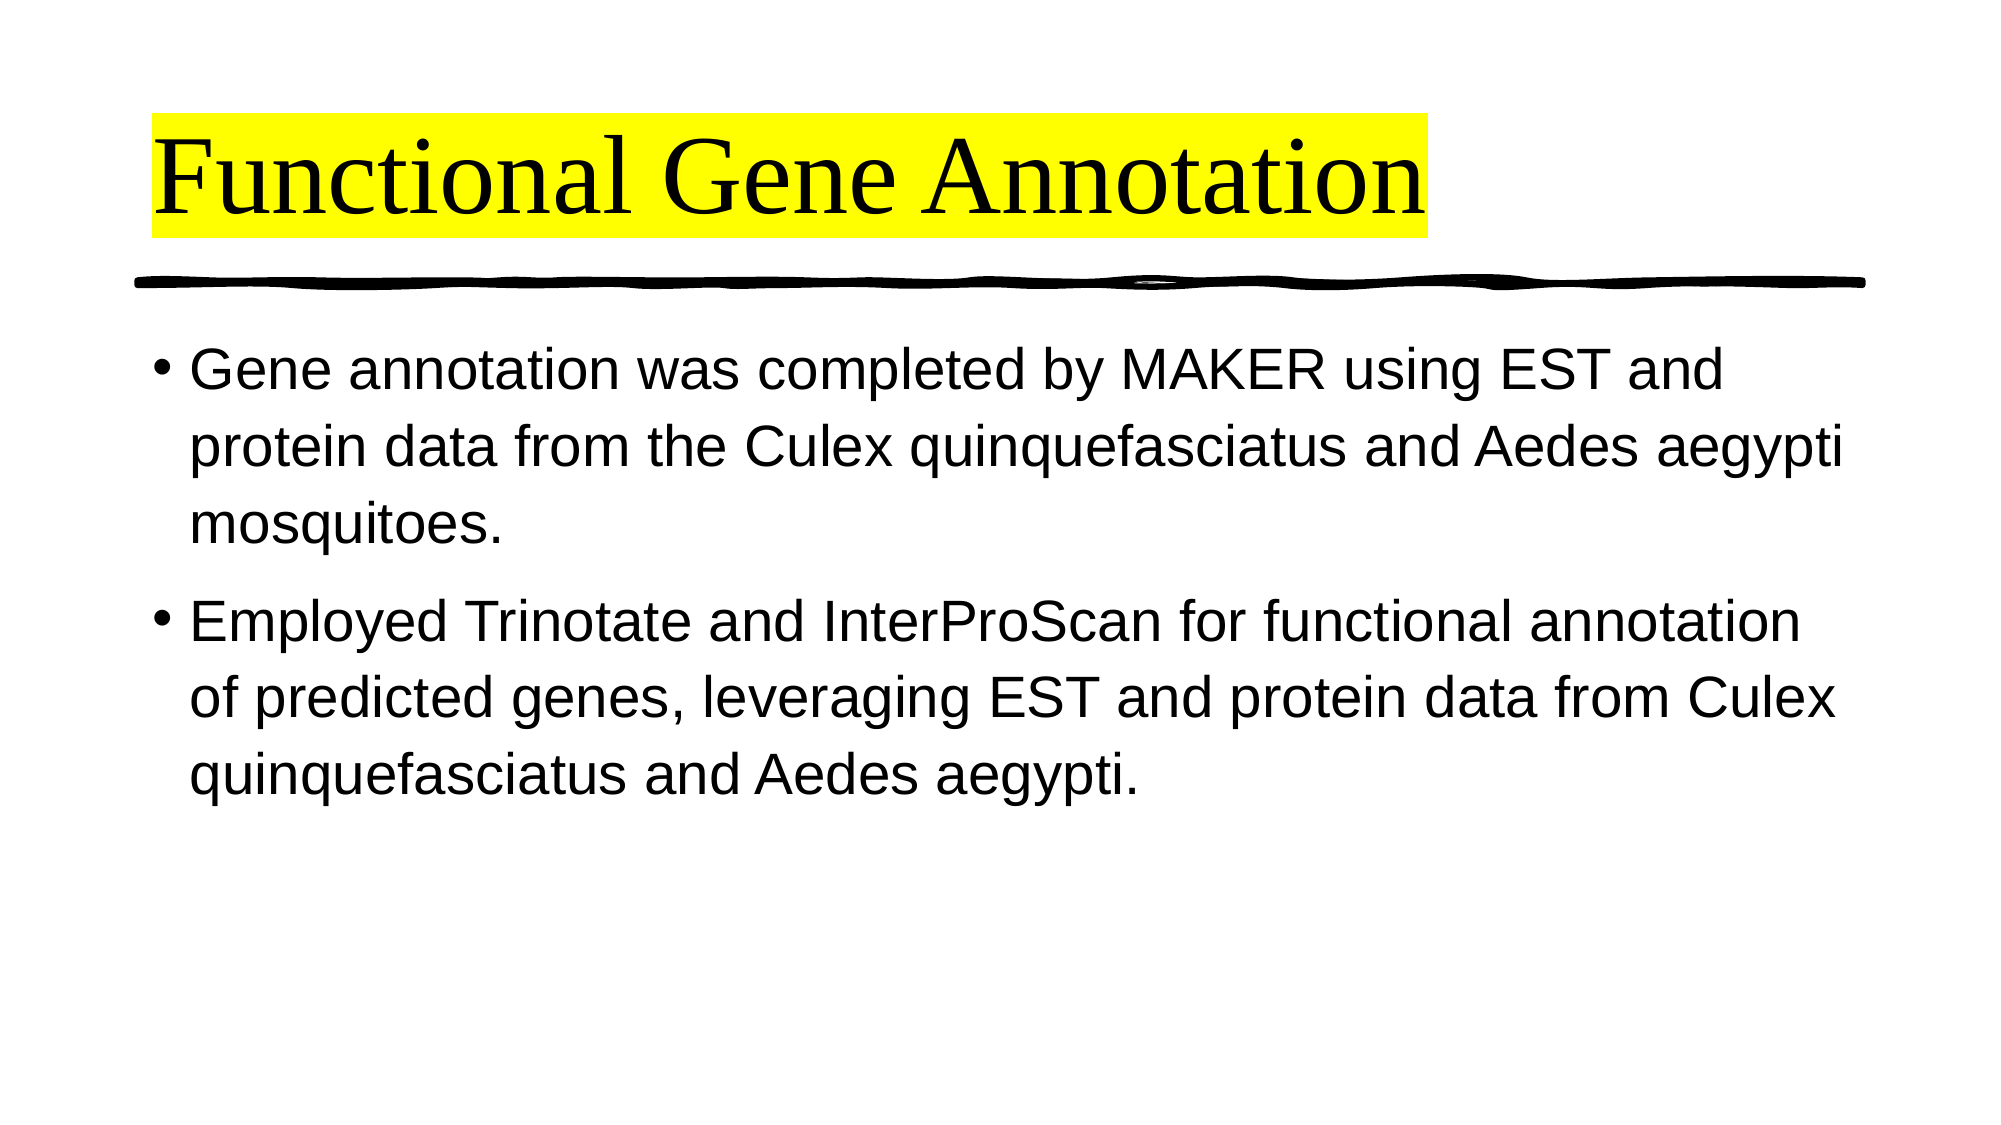

# Functional Gene Annotation
Gene annotation was completed by MAKER using EST and protein data from the Culex quinquefasciatus and Aedes aegypti mosquitoes.
Employed Trinotate and InterProScan for functional annotation of predicted genes, leveraging EST and protein data from Culex quinquefasciatus and Aedes aegypti.